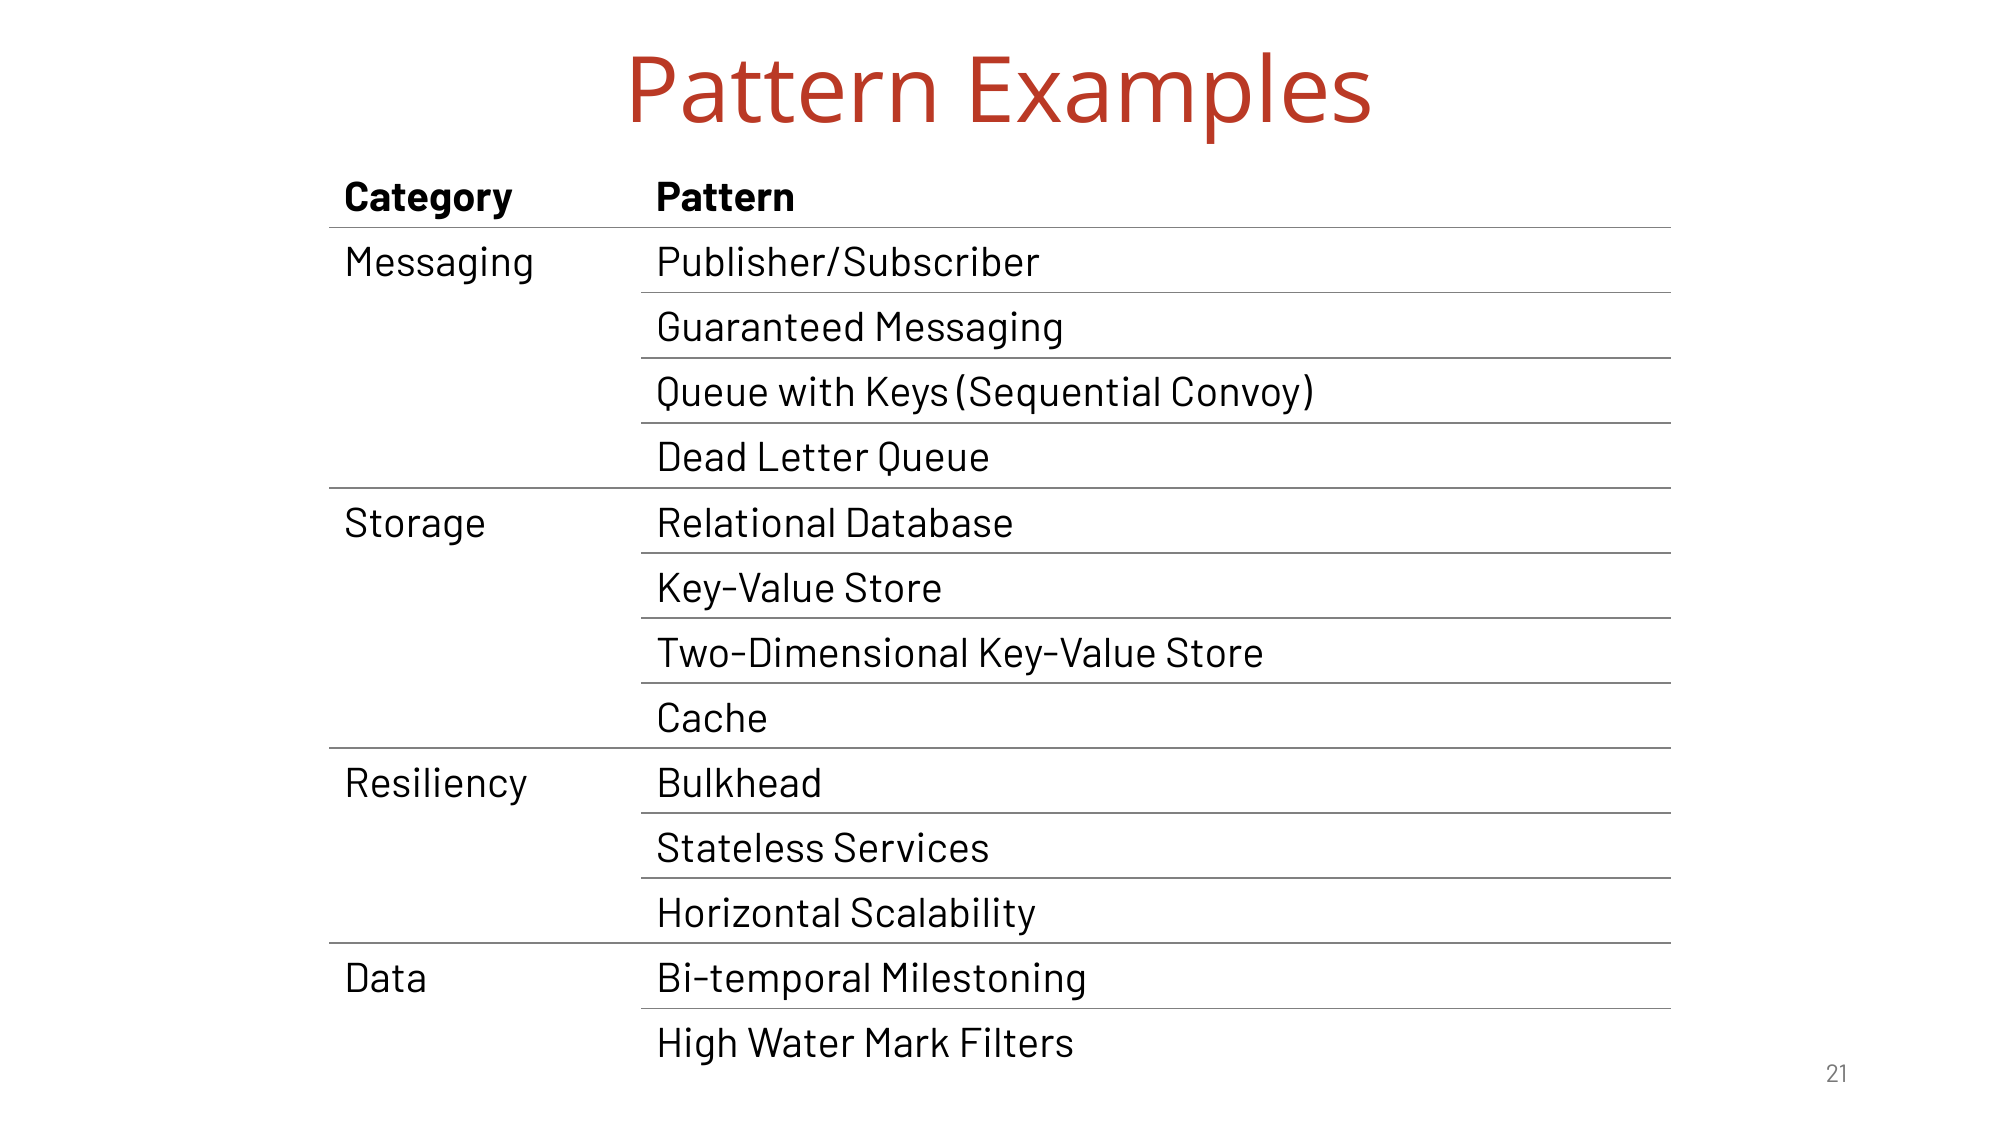

# Pattern Examples
| Category | Pattern |
| --- | --- |
| Messaging | Publisher/Subscriber |
|  | Guaranteed Messaging |
|  | Queue with Keys (Sequential Convoy) |
|  | Dead Letter Queue |
| Storage | Relational Database |
|  | Key-Value Store |
|  | Two-Dimensional Key-Value Store |
|  | Cache |
| Resiliency | Bulkhead |
|  | Stateless Services |
|  | Horizontal Scalability |
| Data | Bi-temporal Milestoning |
|  | High Water Mark Filters |
21